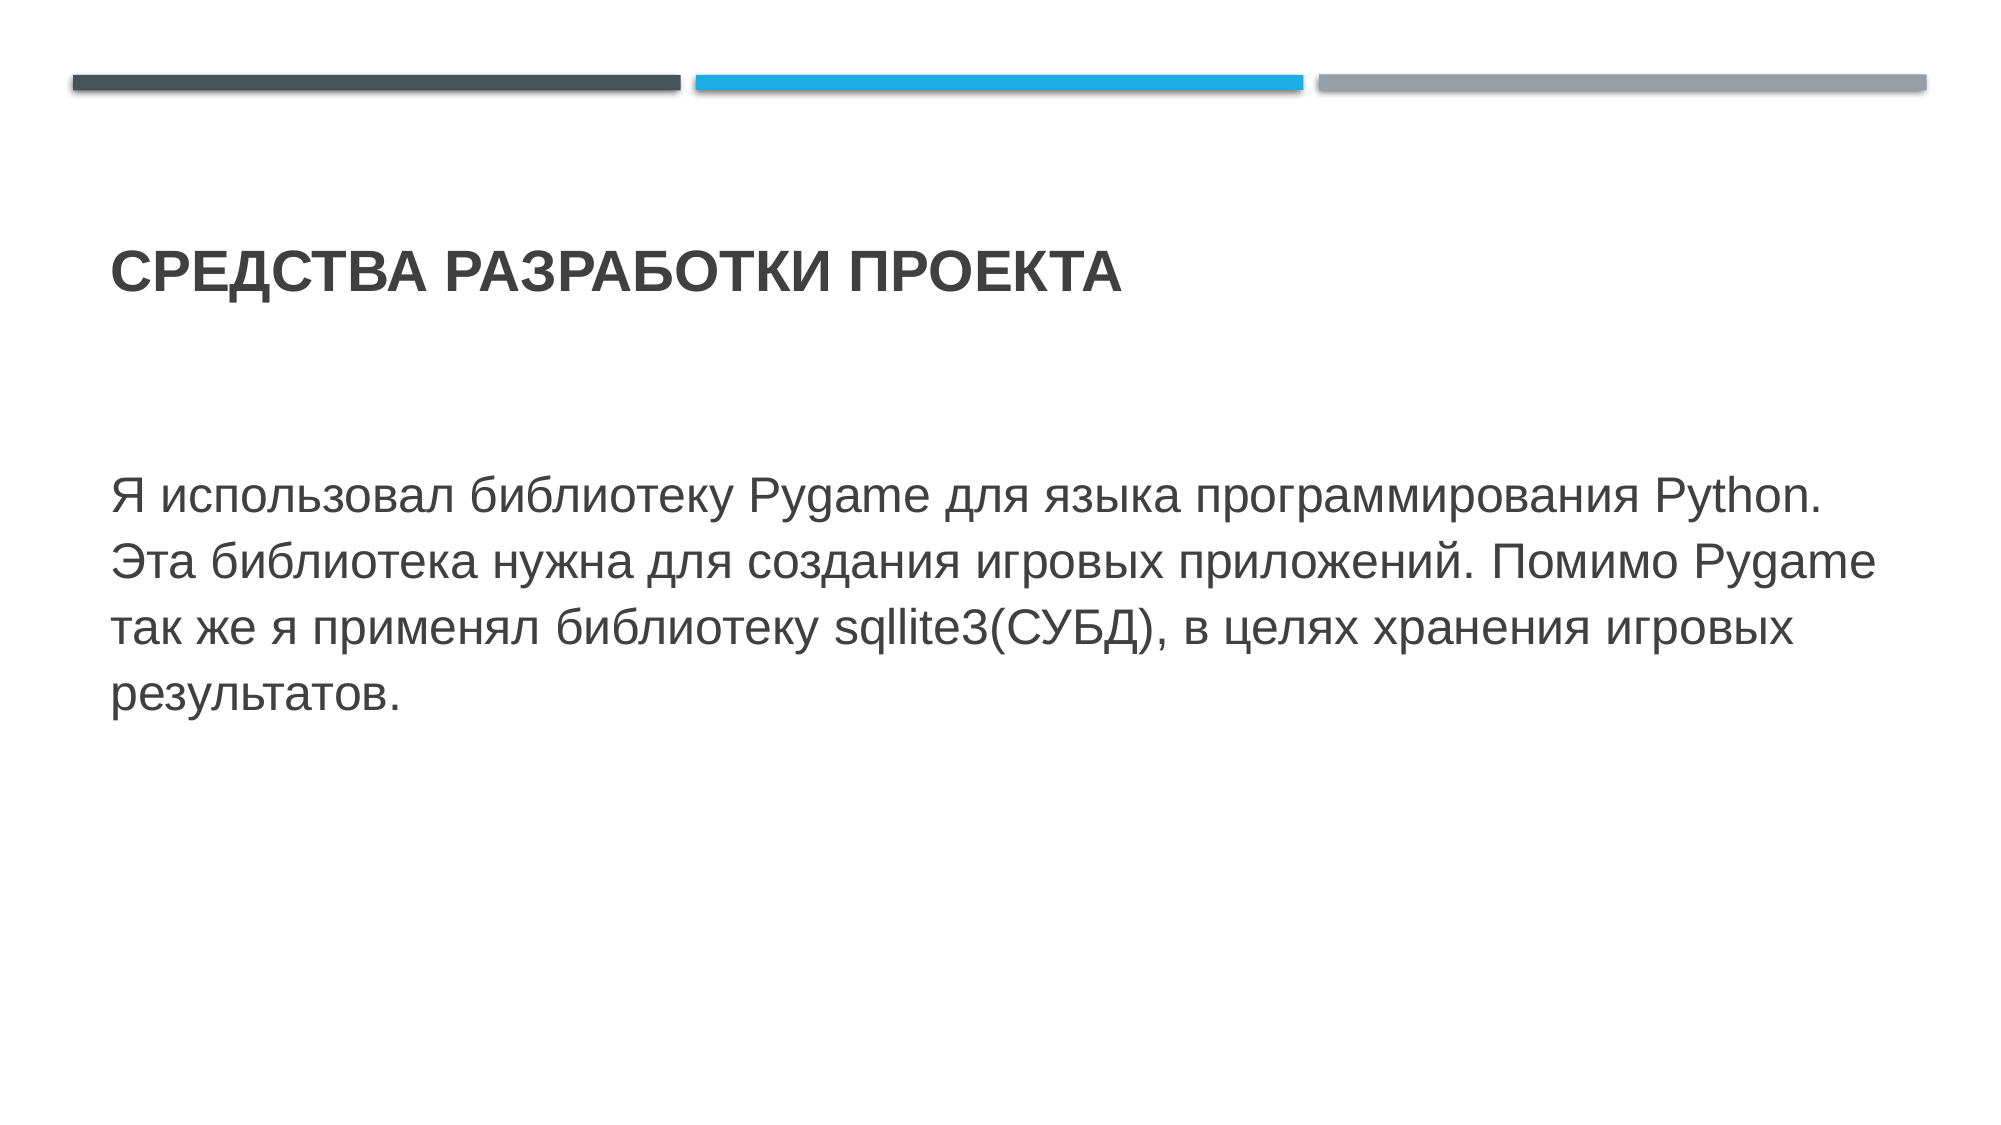

# Средства разработки проекта
Я использовал библиотеку Pygame для языка программирования Python. Эта библиотека нужна для создания игровых приложений. Помимо Pygame так же я применял библиотеку sqllite3(СУБД), в целях хранения игровых результатов.